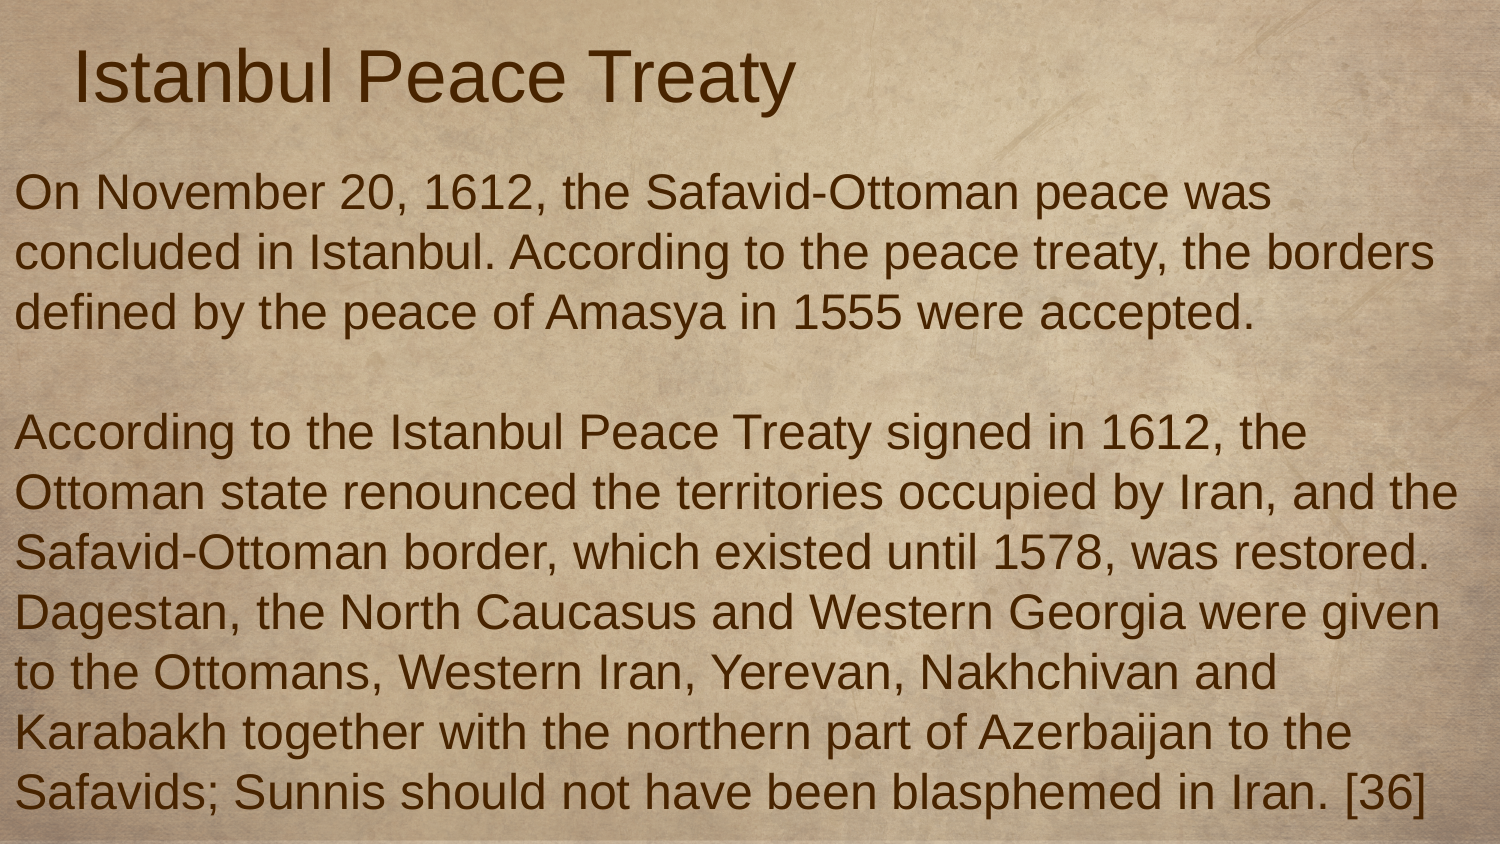

Istanbul Peace Treaty
On November 20, 1612, the Safavid-Ottoman peace was concluded in Istanbul. According to the peace treaty, the borders defined by the peace of Amasya in 1555 were accepted.

According to the Istanbul Peace Treaty signed in 1612, the Ottoman state renounced the territories occupied by Iran, and the Safavid-Ottoman border, which existed until 1578, was restored. Dagestan, the North Caucasus and Western Georgia were given to the Ottomans, Western Iran, Yerevan, Nakhchivan and Karabakh together with the northern part of Azerbaijan to the Safavids; Sunnis should not have been blasphemed in Iran. [36]